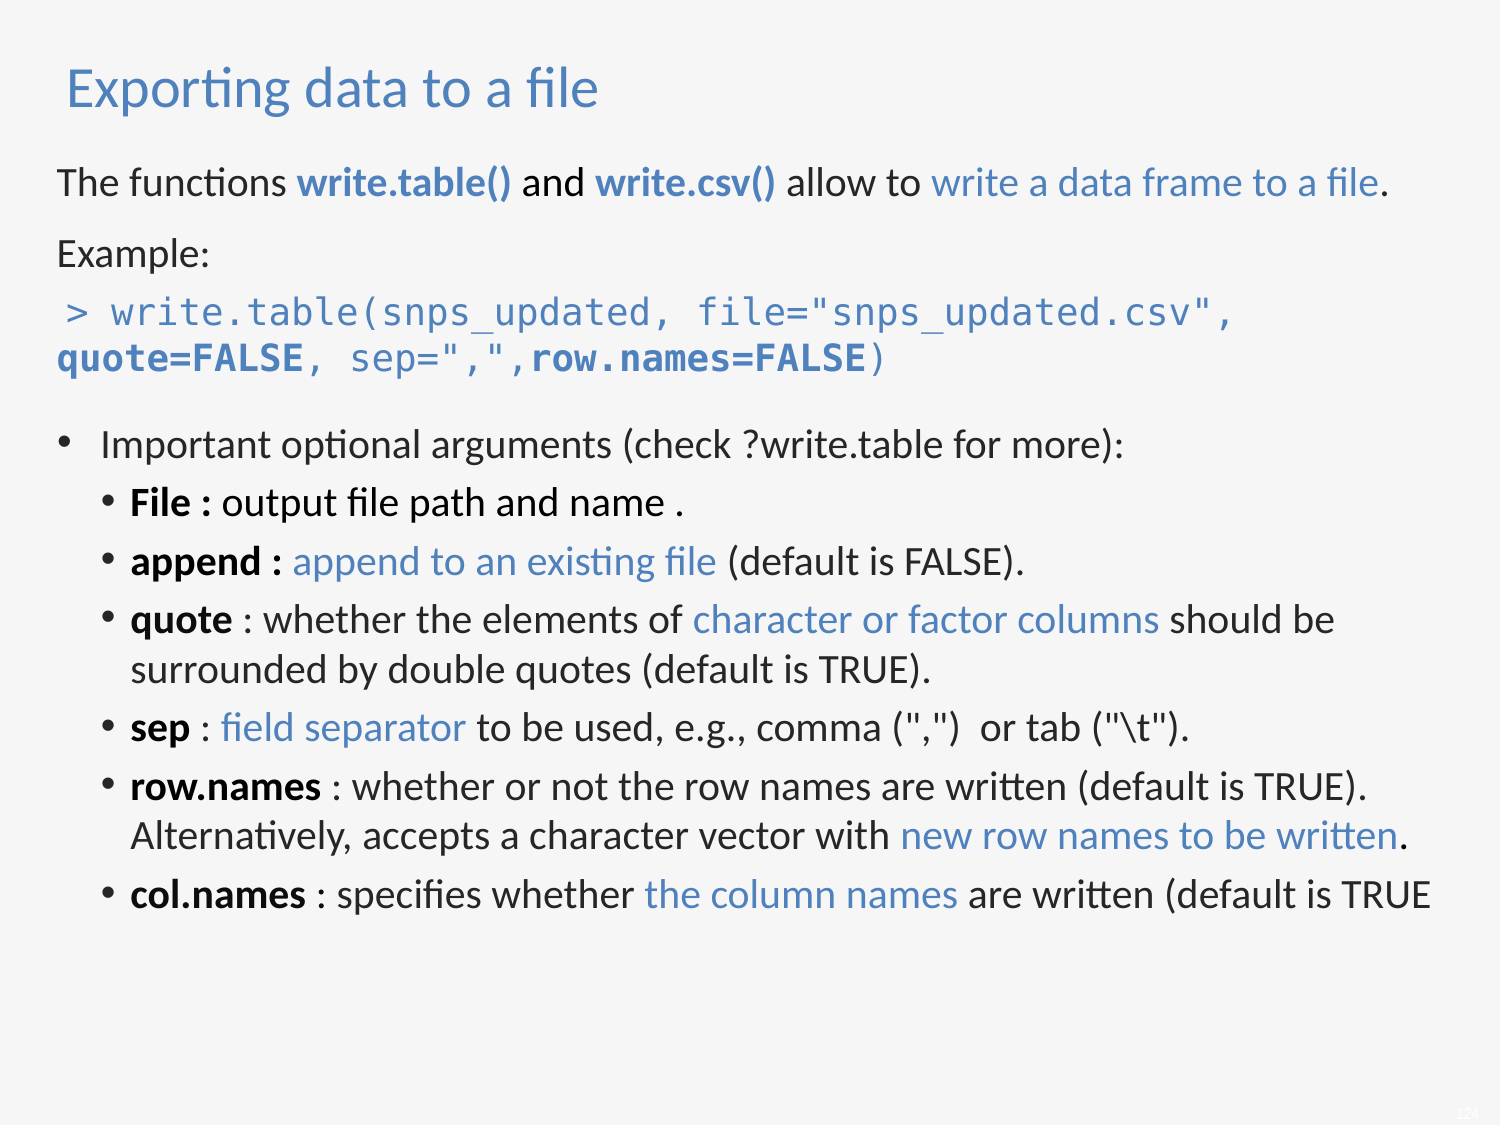

Exporting data to a file
The functions write.table() and write.csv() allow to write a data frame to a file.
Example:
 > write.table(snps_updated, file="snps_updated.csv", quote=FALSE, sep=",",row.names=FALSE)
Important optional arguments (check ?write.table for more):
File : output file path and name .
append : append to an existing file (default is FALSE).
quote : whether the elements of character or factor columns should be surrounded by double quotes (default is TRUE).
sep : field separator to be used, e.g., comma (",")  or tab ("\t").
row.names : whether or not the row names are written (default is TRUE). Alternatively, accepts a character vector with new row names to be written.
col.names : specifies whether the column names are written (default is TRUE